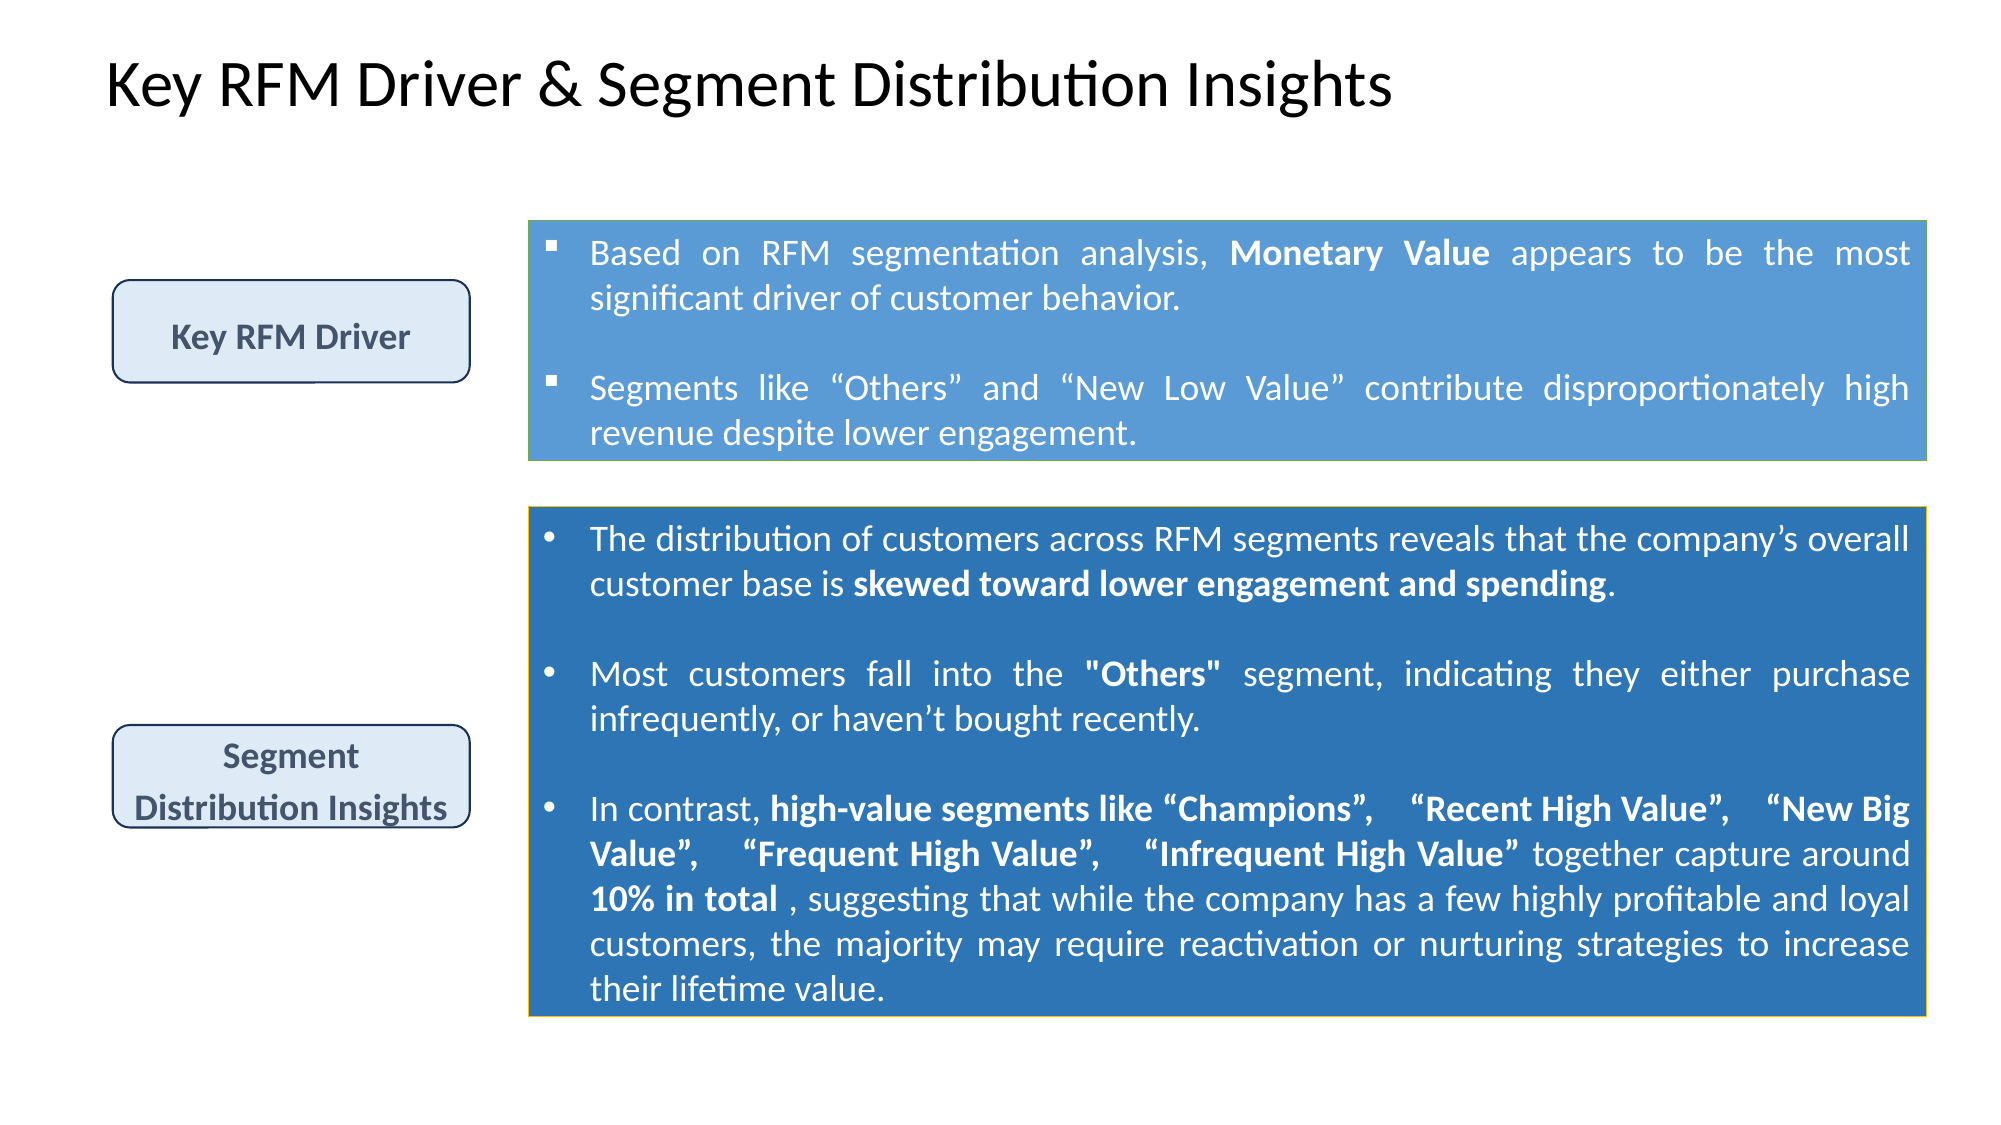

# Key RFM Driver & Segment Distribution Insights
Based on RFM segmentation analysis, Monetary Value appears to be the most significant driver of customer behavior.

Segments like “Others” and “New Low Value” contribute disproportionately high revenue despite lower engagement.
Key RFM Driver
The distribution of customers across RFM segments reveals that the company’s overall customer base is skewed toward lower engagement and spending.

Most customers fall into the "Others" segment, indicating they either purchase infrequently, or haven’t bought recently.

In contrast, high-value segments like “Champions”,    “Recent High Value”,    “New Big Value”,    “Frequent High Value”,    “Infrequent High Value” together capture around 10% in total , suggesting that while the company has a few highly profitable and loyal customers, the majority may require reactivation or nurturing strategies to increase their lifetime value.
Segment Distribution Insights